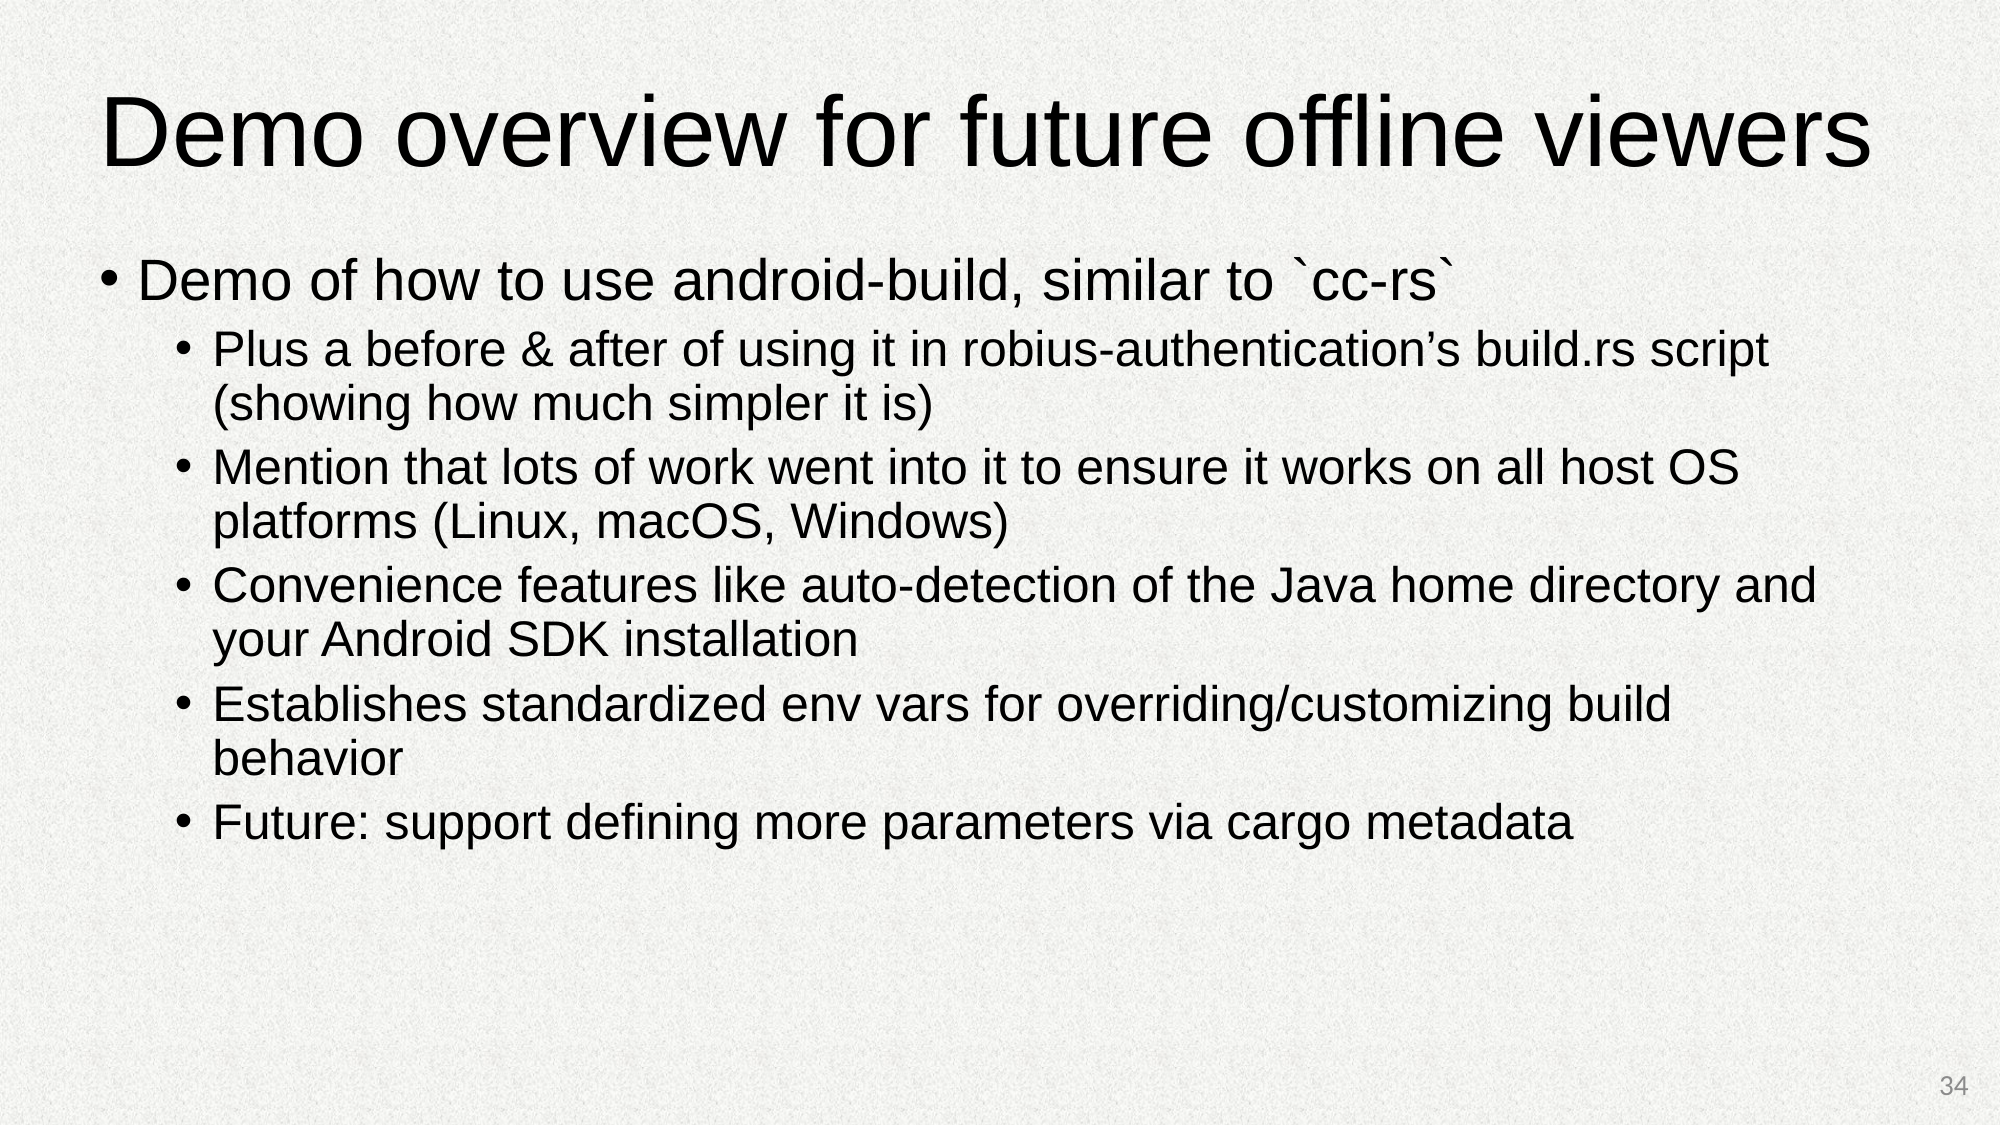

# Demo overview for future offline viewers
Demo of how to use android-build, similar to `cc-rs`
Plus a before & after of using it in robius-authentication’s build.rs script (showing how much simpler it is)
Mention that lots of work went into it to ensure it works on all host OS platforms (Linux, macOS, Windows)
Convenience features like auto-detection of the Java home directory and your Android SDK installation
Establishes standardized env vars for overriding/customizing build behavior
Future: support defining more parameters via cargo metadata

34